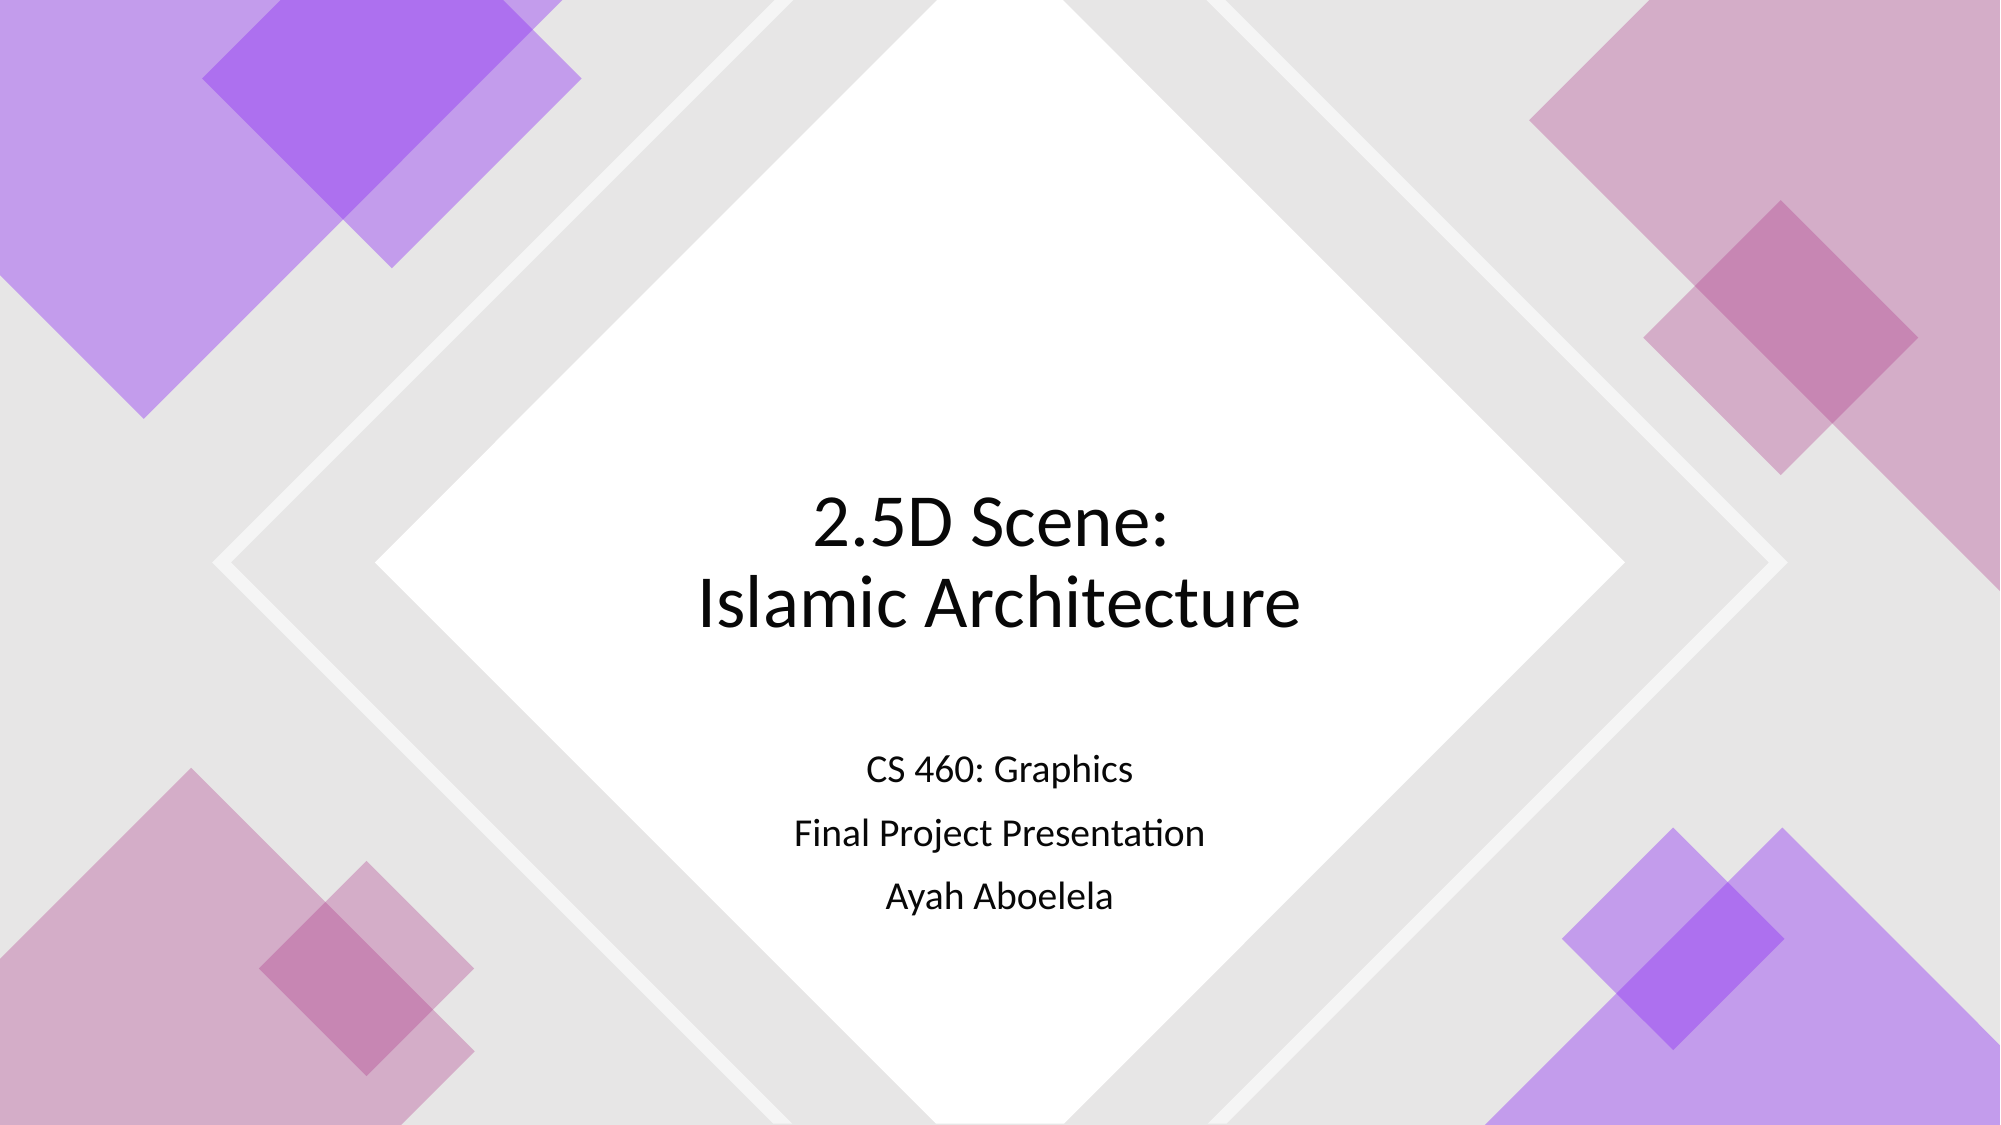

# 2.5D Scene: Islamic Architecture
CS 460: Graphics
Final Project Presentation
Ayah Aboelela